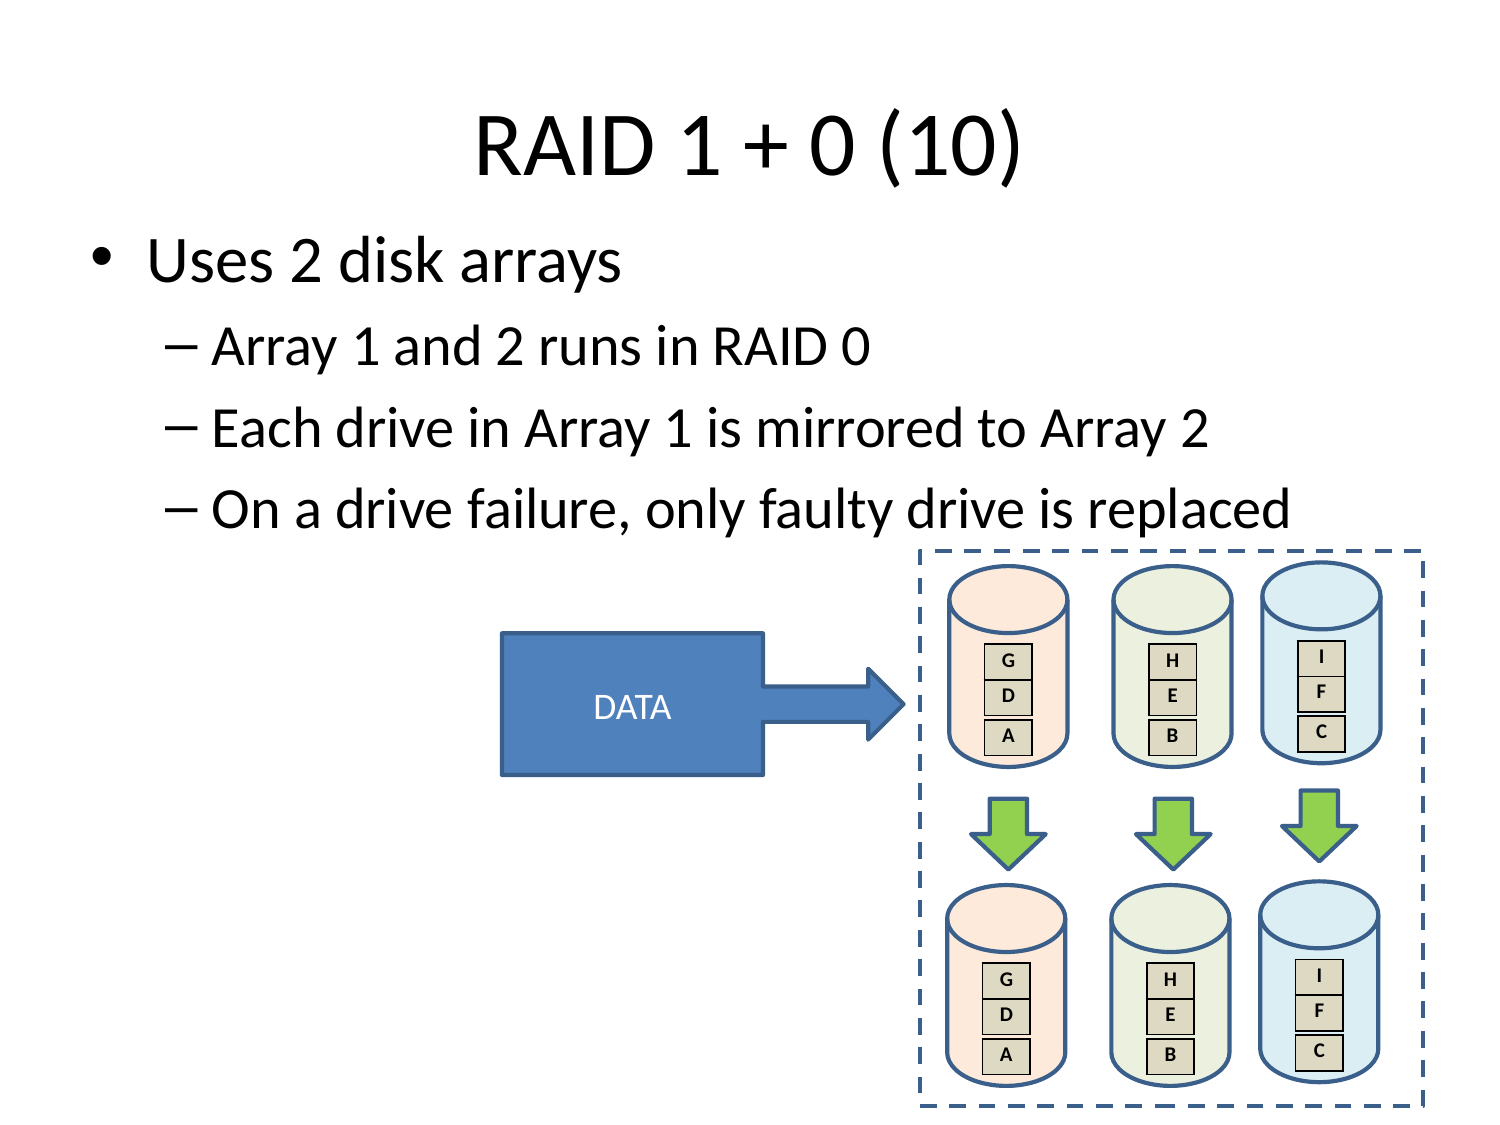

# RAID 1 + 0 (10)
Uses 2 disk arrays
Array 1 and 2 runs in RAID 0
Each drive in Array 1 is mirrored to Array 2
On a drive failure, only faulty drive is replaced

DATA
| I |
| --- |
| G |
| --- |
| H |
| --- |
| F |
| --- |
| D |
| --- |
| E |
| --- |
| C |
| --- |
| A |
| --- |
| B |
| --- |

| I |
| --- |
| G |
| --- |
| H |
| --- |
| F |
| --- |
| D |
| --- |
| E |
| --- |
| C |
| --- |
| A |
| --- |
| B |
| --- |